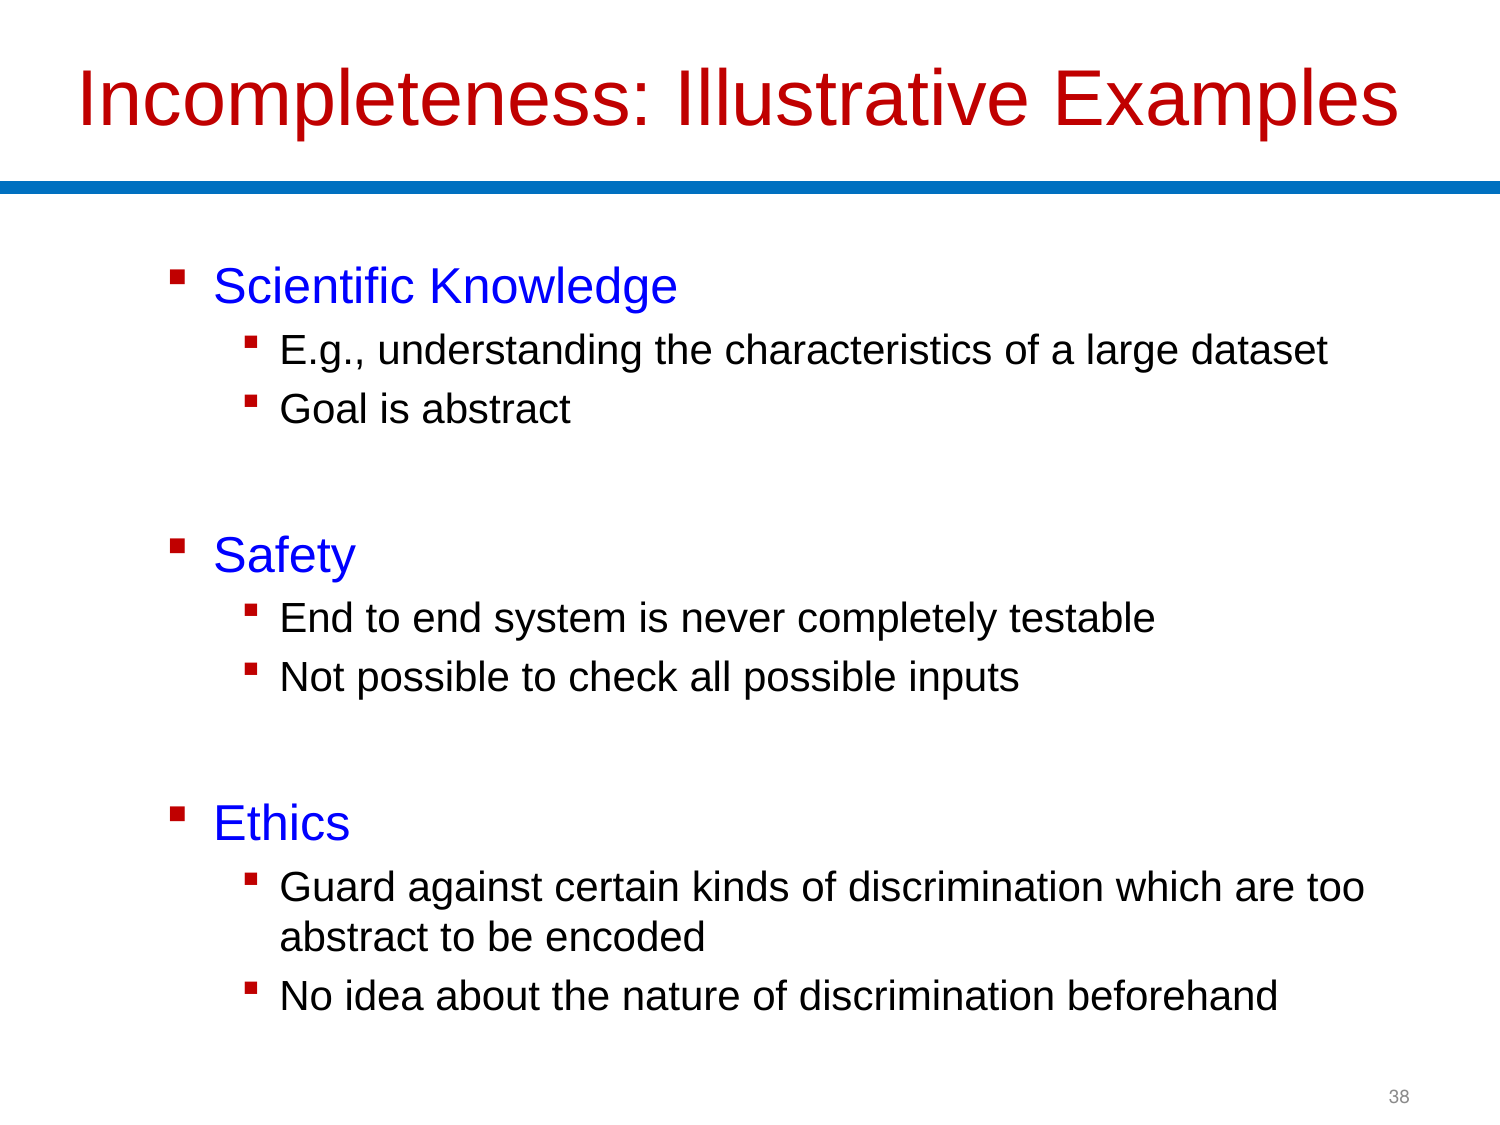

# Incompleteness: Illustrative Examples
Scientific Knowledge
E.g., understanding the characteristics of a large dataset
Goal is abstract

Safety
End to end system is never completely testable
Not possible to check all possible inputs

Ethics
Guard against certain kinds of discrimination which are too abstract to be encoded
No idea about the nature of discrimination beforehand

38